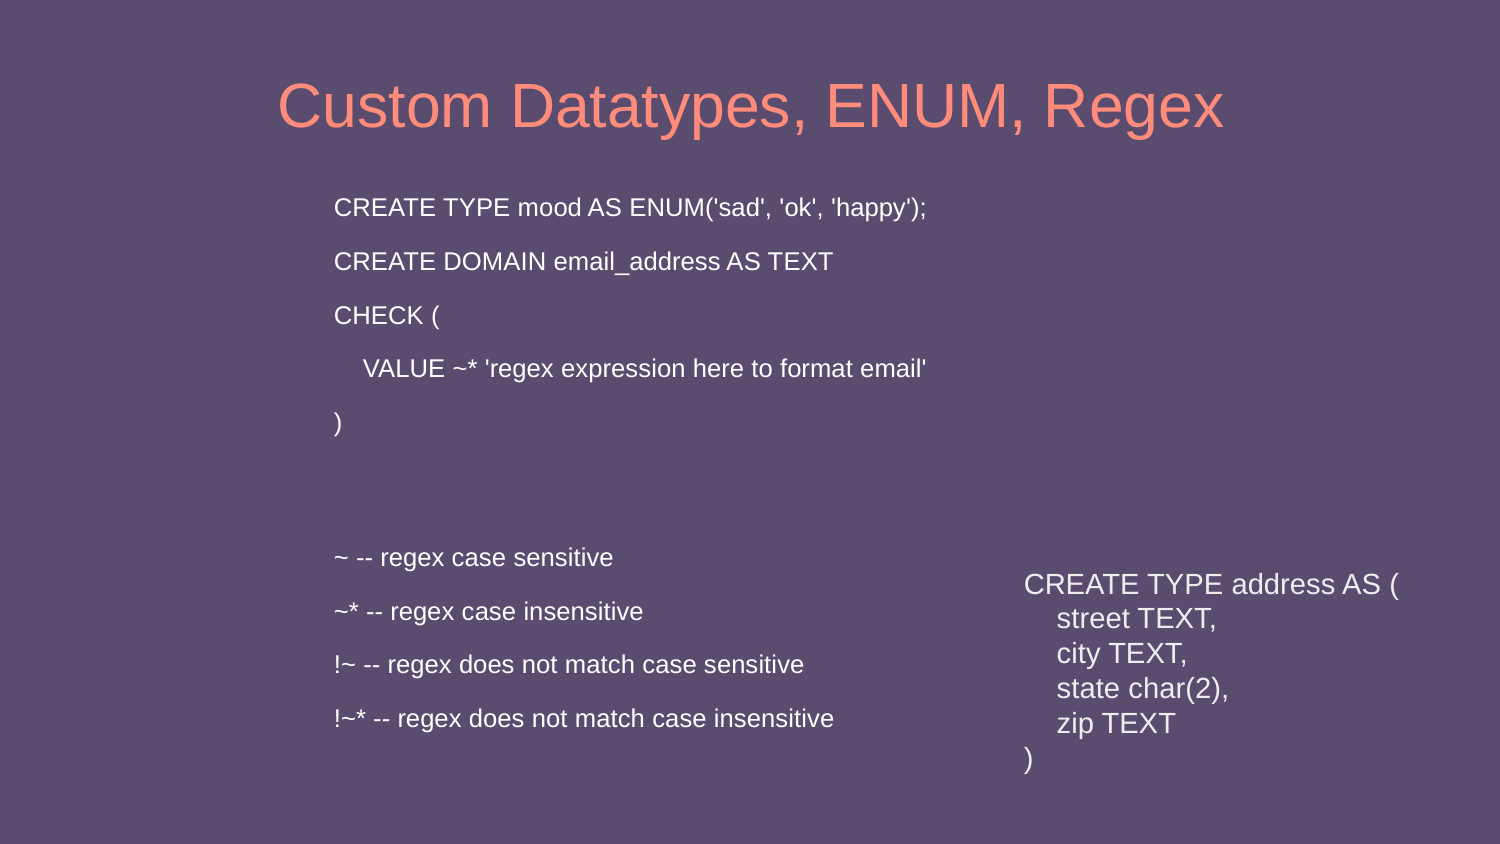

# Custom Datatypes, ENUM, Regex
CREATE TYPE mood AS ENUM('sad', 'ok', 'happy');
CREATE DOMAIN email_address AS TEXT
CHECK (
    VALUE ~* 'regex expression here to format email'
)

~ -- regex case sensitive
~* -- regex case insensitive
!~ -- regex does not match case sensitive
!~* -- regex does not match case insensitive

CREATE TYPE address AS (
    street TEXT,
    city TEXT,
    state char(2),
    zip TEXT
)